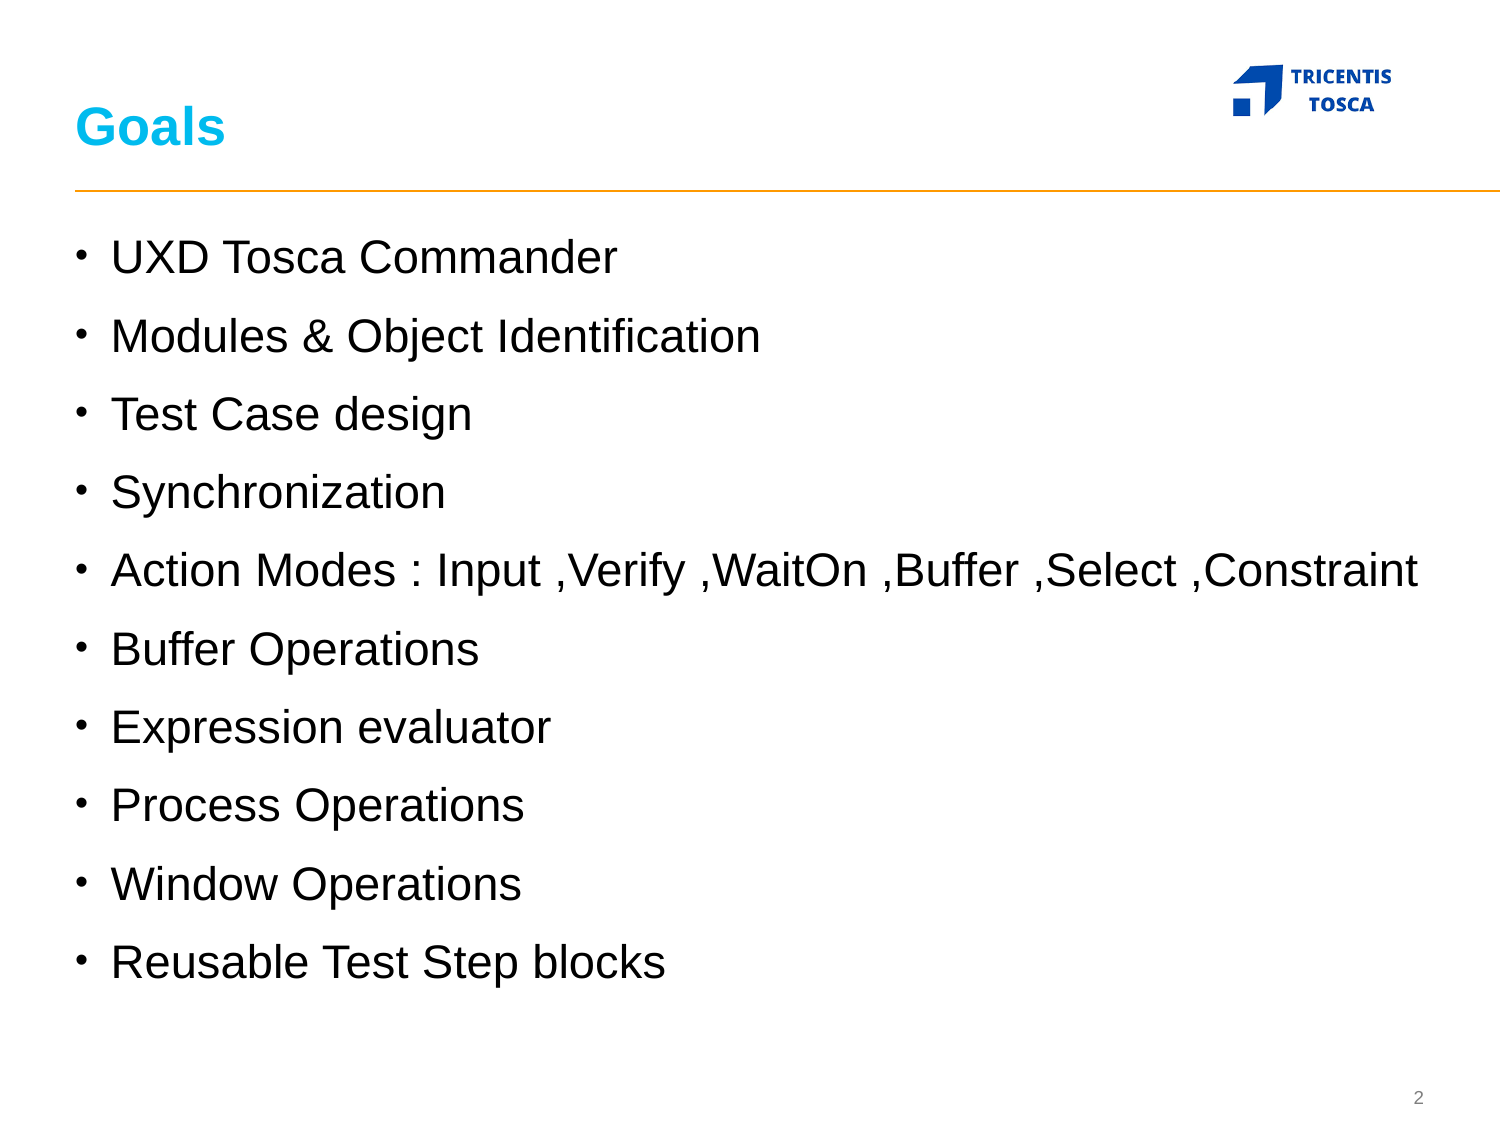

# Goals
UXD Tosca Commander
Modules & Object Identification
Test Case design
Synchronization
Action Modes : Input ,Verify ,WaitOn ,Buffer ,Select ,Constraint
Buffer Operations
Expression evaluator
Process Operations
Window Operations
Reusable Test Step blocks